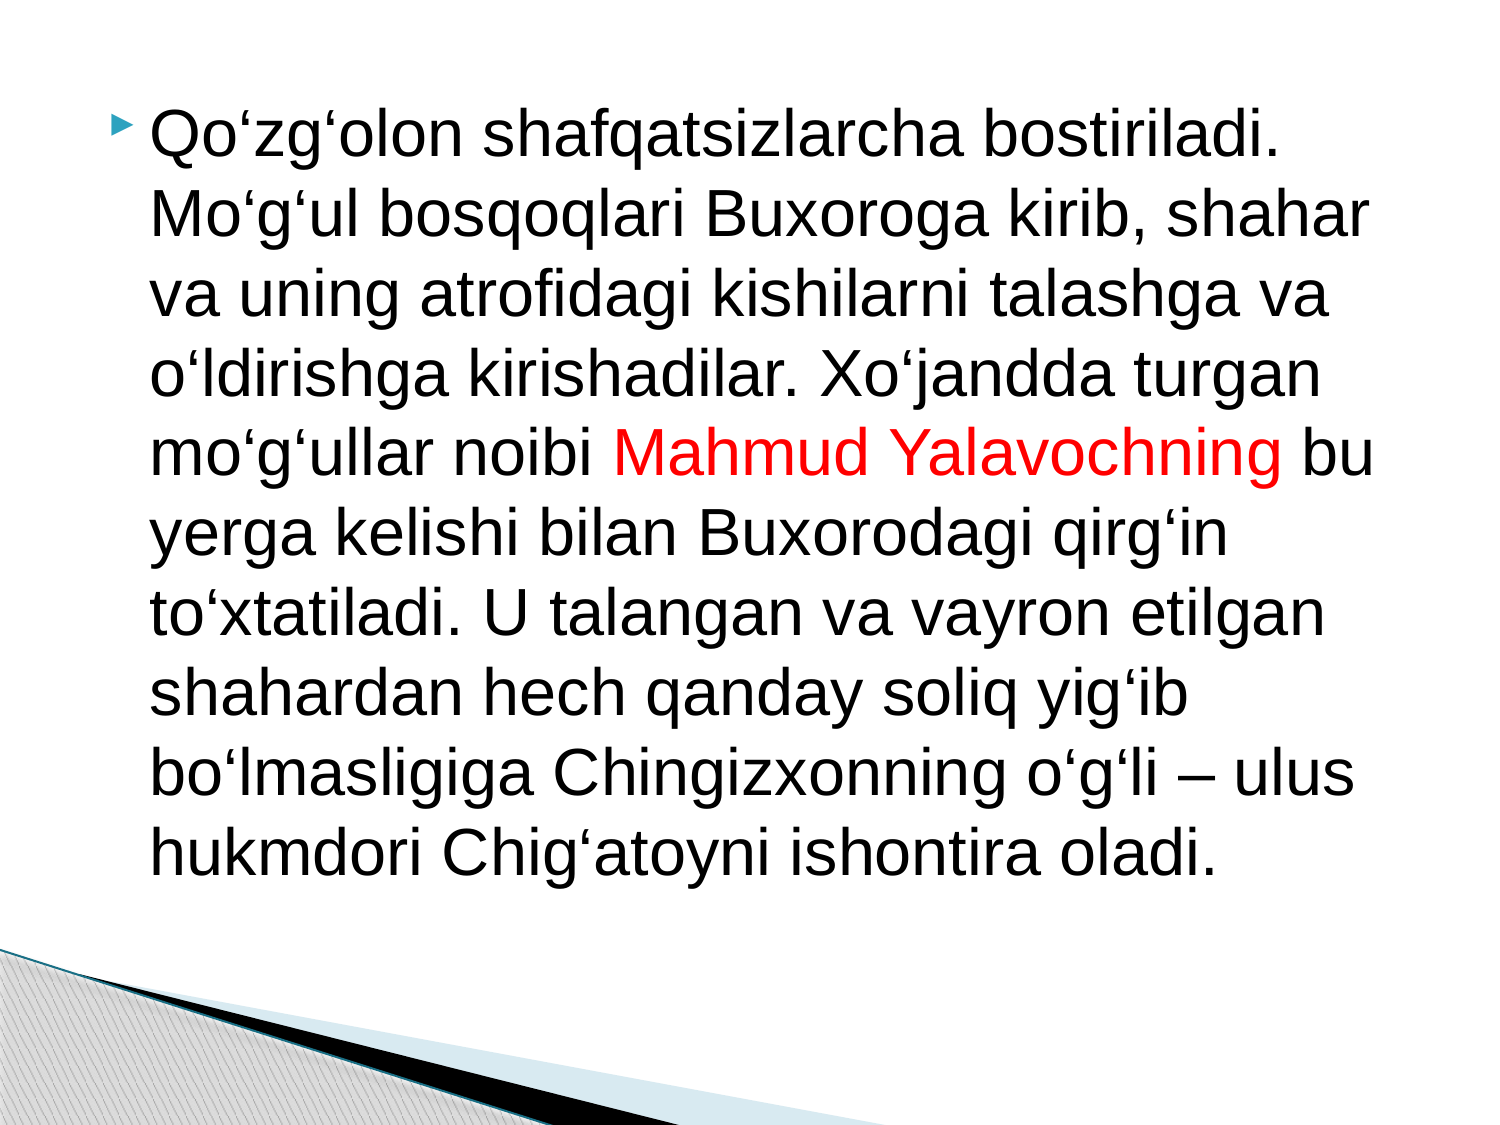

Qo‘zg‘olon shafqatsizlarcha bostiriladi. Mo‘g‘ul bosqoqlari Buxoroga kirib, shahar va uning atrofidagi kishilarni talashga va o‘ldirishga kirishadilar. Xo‘jandda turgan mo‘g‘ullar noibi Mahmud Yalavochning bu yerga kelishi bilan Buxorodagi qirg‘in to‘xtatiladi. U talangan va vayron etilgan shahardan hech qanday soliq yig‘ib bo‘lmasligiga Chingizxonning o‘g‘li – ulus hukmdori Chig‘atoyni ishontira oladi.